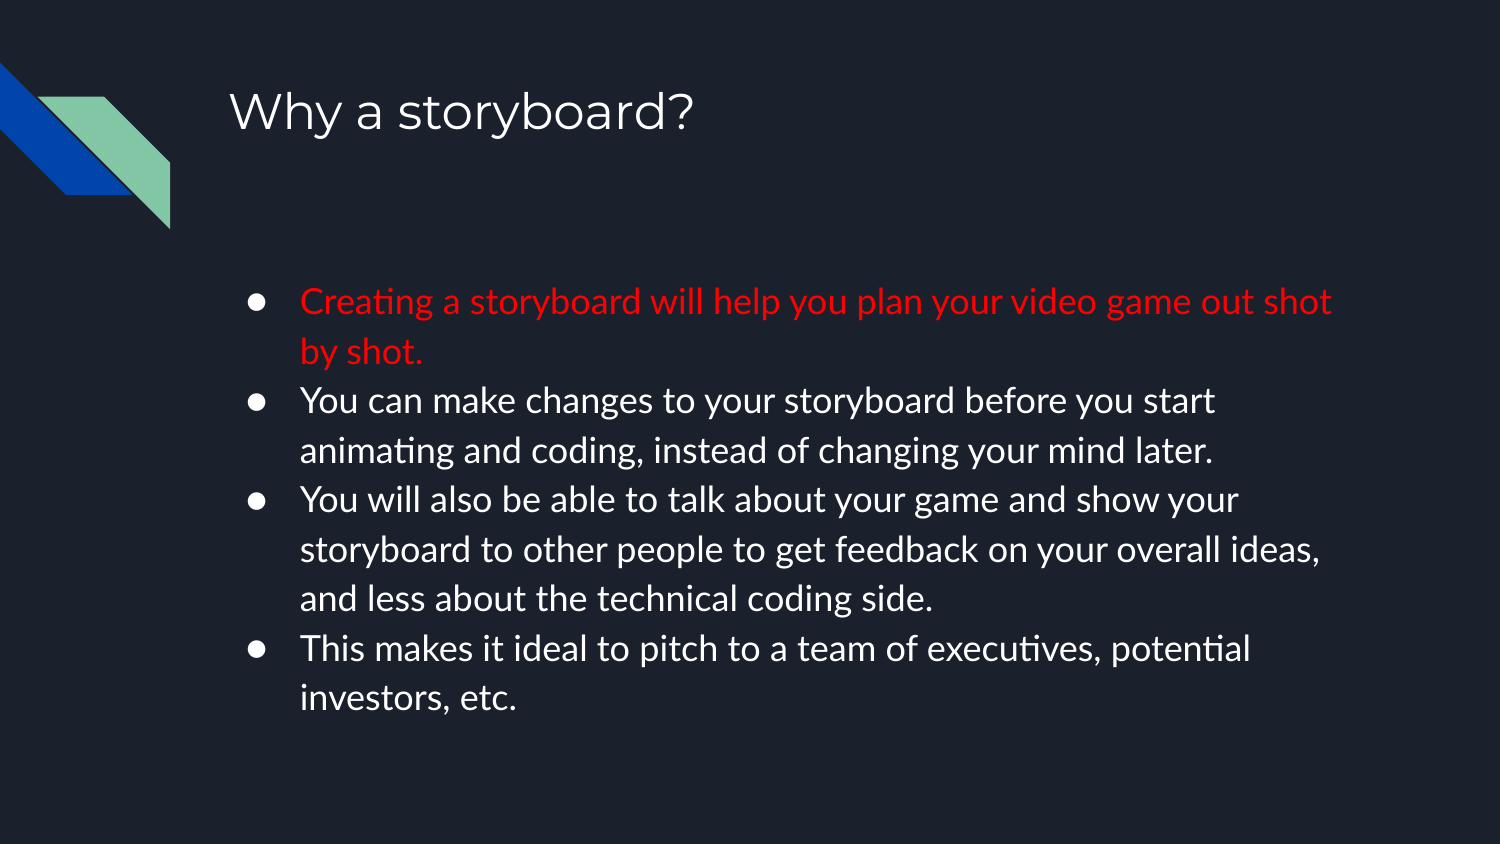

# Why a storyboard?
Creating a storyboard will help you plan your video game out shot by shot.
You can make changes to your storyboard before you start animating and coding, instead of changing your mind later.
You will also be able to talk about your game and show your storyboard to other people to get feedback on your overall ideas, and less about the technical coding side.
This makes it ideal to pitch to a team of executives, potential investors, etc.